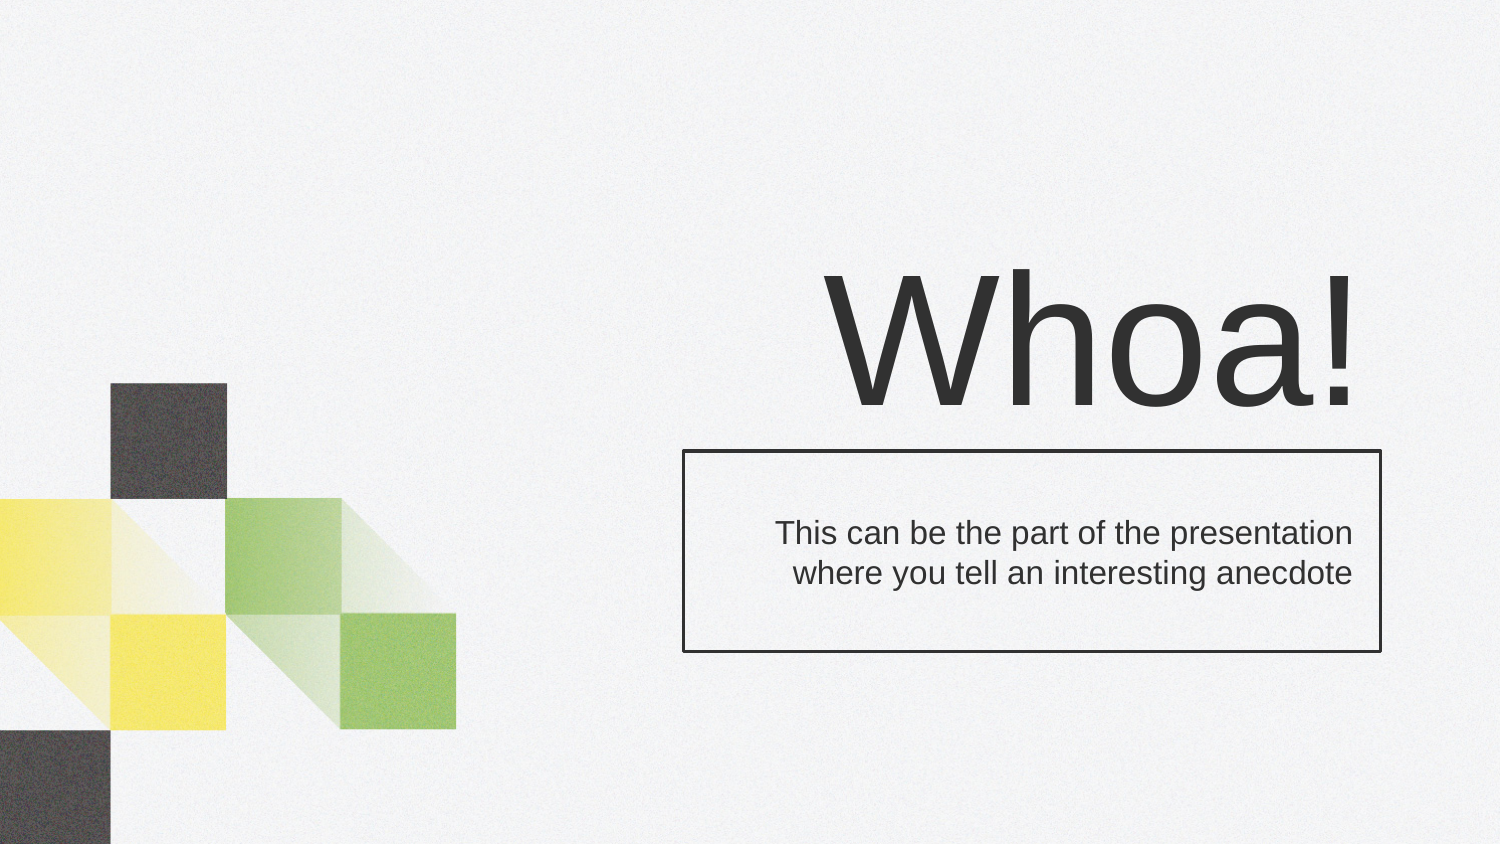

# Whoa!
This can be the part of the presentation where you tell an interesting anecdote